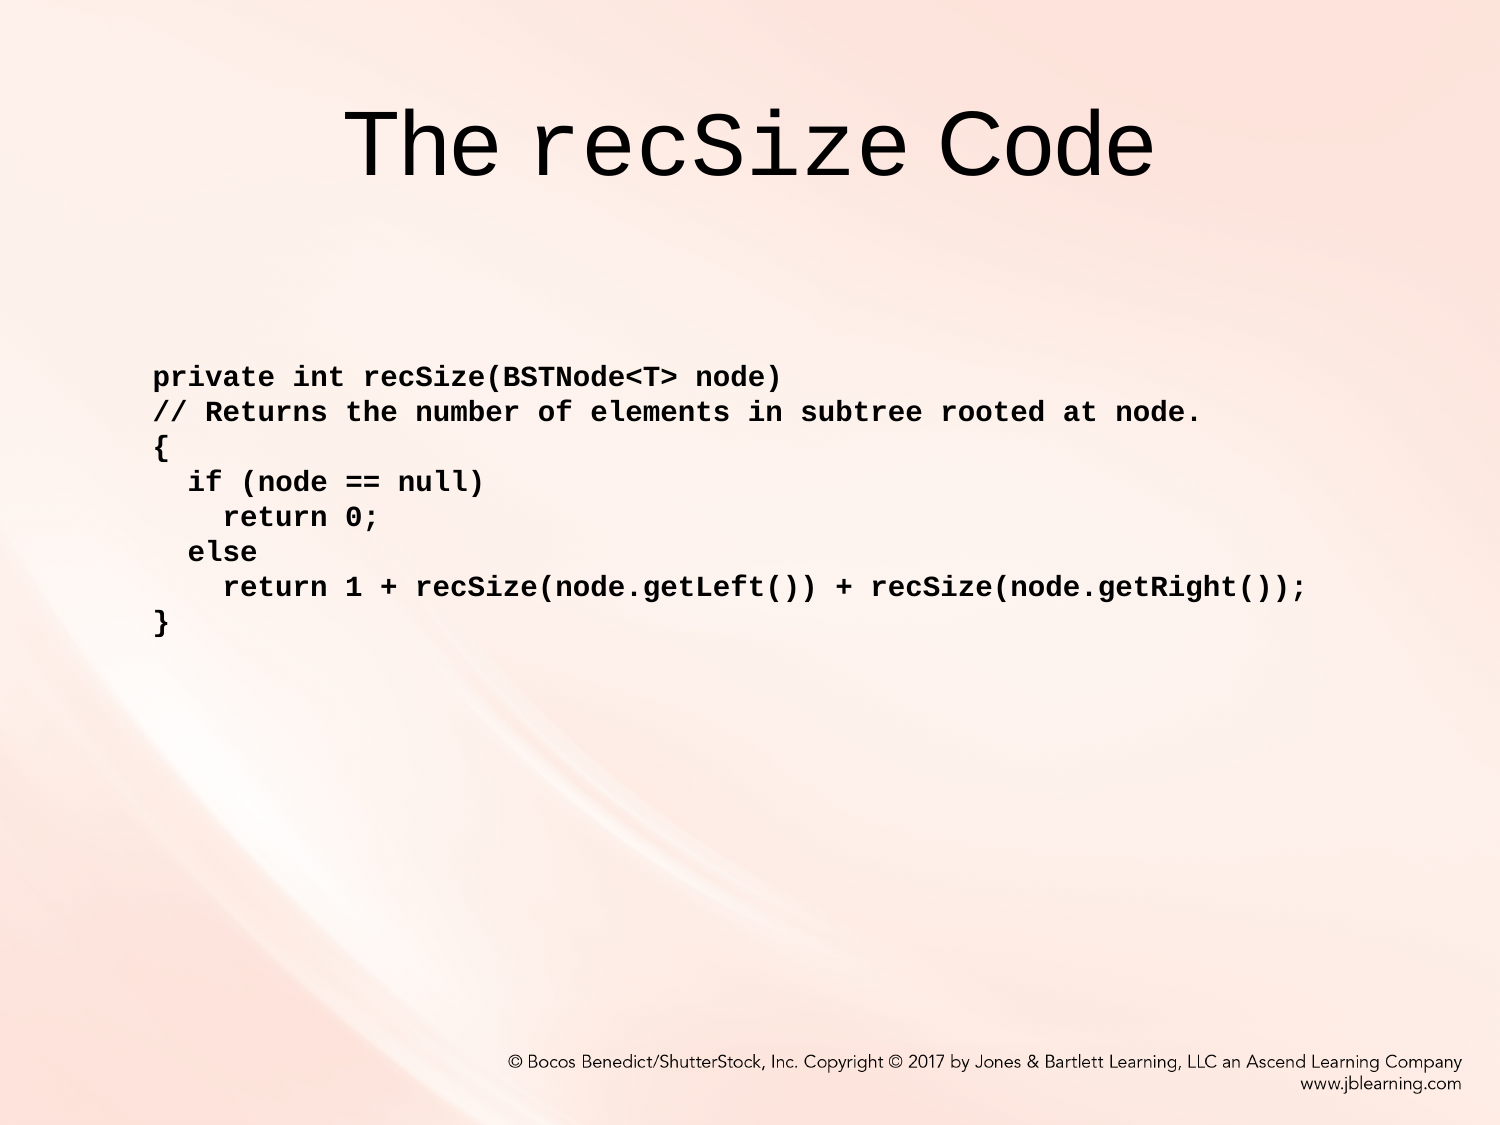

# The recSize Code
private int recSize(BSTNode<T> node)
// Returns the number of elements in subtree rooted at node.
{
  if (node == null)
    return 0;
  else
    return 1 + recSize(node.getLeft()) + recSize(node.getRight());
}